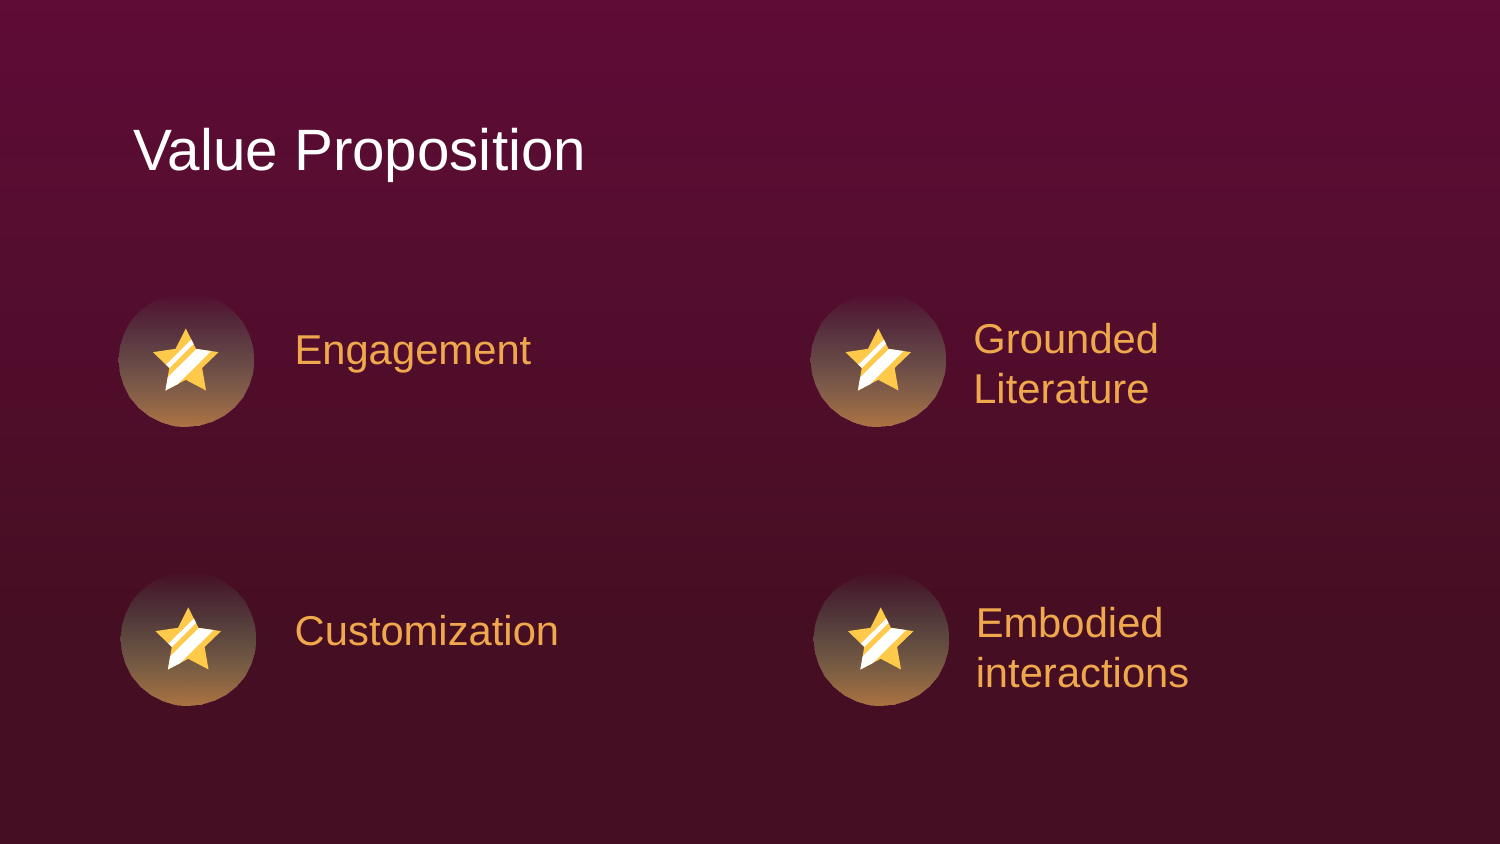

Value Proposition

Grounded Literature
# Engagement
Embodied interactions

Customization